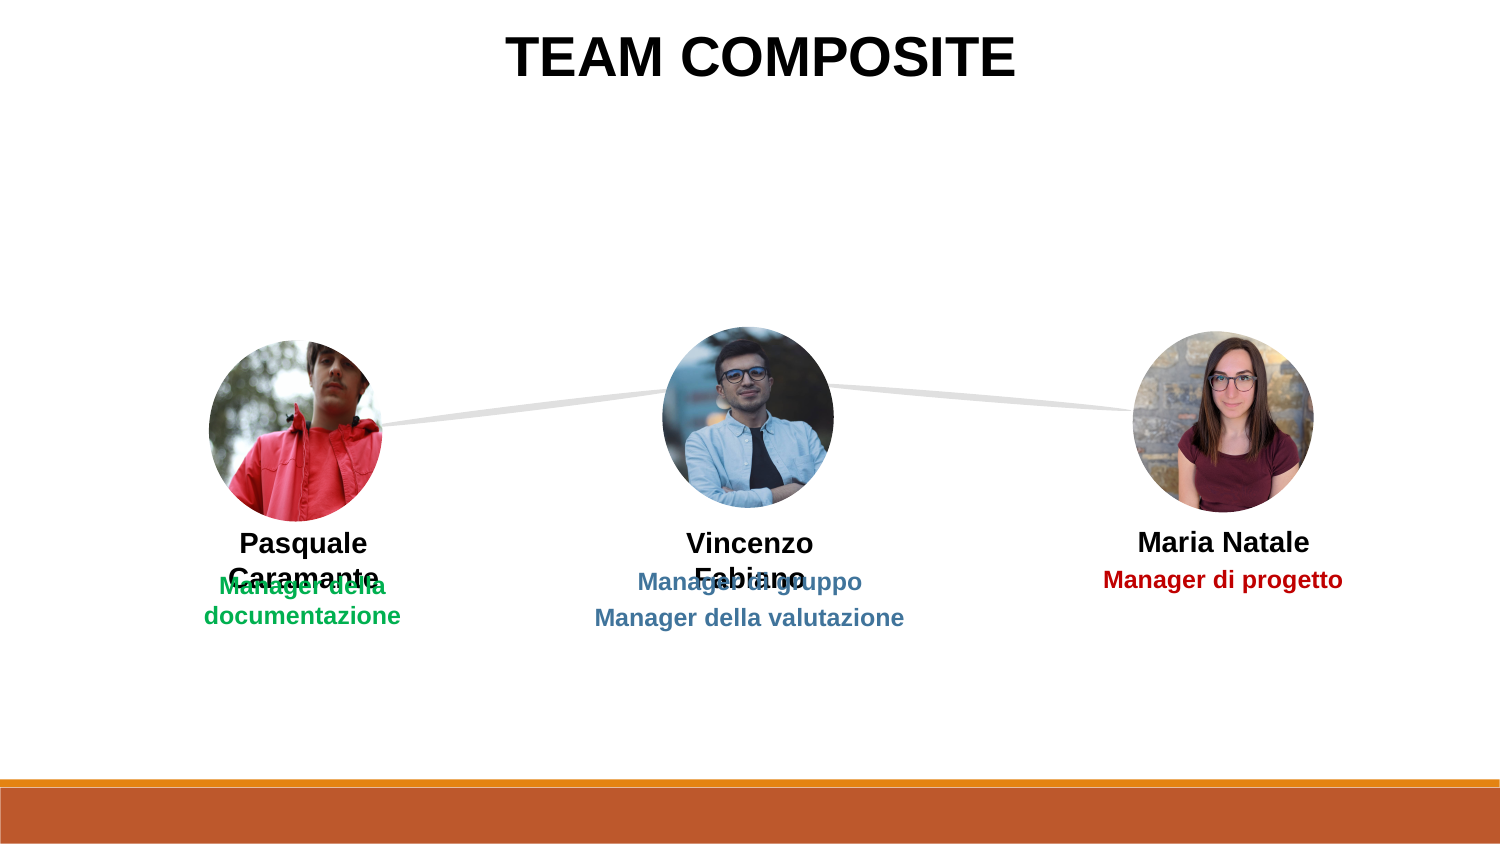

TEAM COMPOSITE

Maria Natale
Pasquale Caramante
Vincenzo Fabiano
Manager di progetto
Manager di gruppo
Manager della documentazione
Manager della valutazione